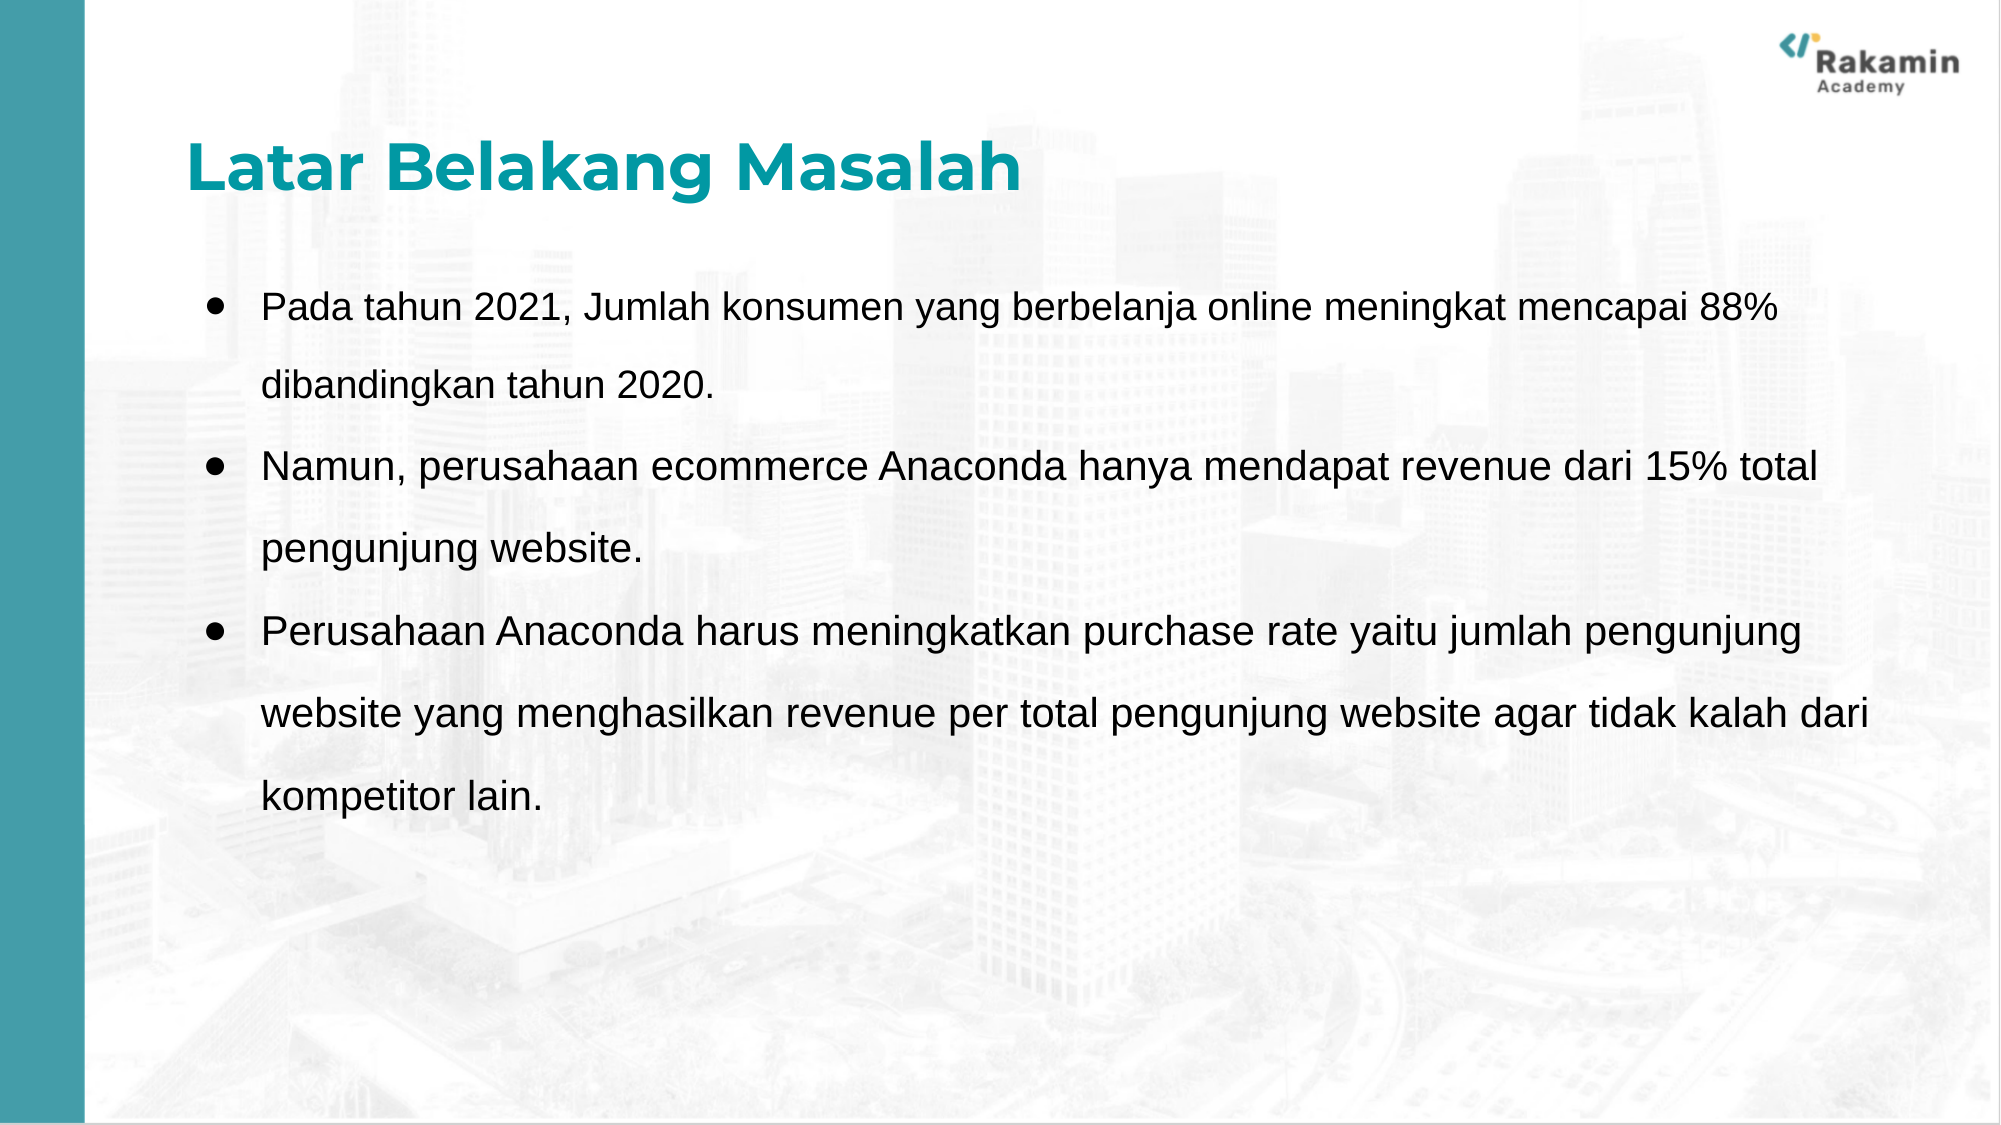

Latar Belakang Masalah

Pada tahun 2021, Jumlah konsumen yang berbelanja online meningkat mencapai 88% dibandingkan tahun 2020.
Namun, perusahaan ecommerce Anaconda hanya mendapat revenue dari 15% total pengunjung website.
Perusahaan Anaconda harus meningkatkan purchase rate yaitu jumlah pengunjung website yang menghasilkan revenue per total pengunjung website agar tidak kalah dari kompetitor lain.